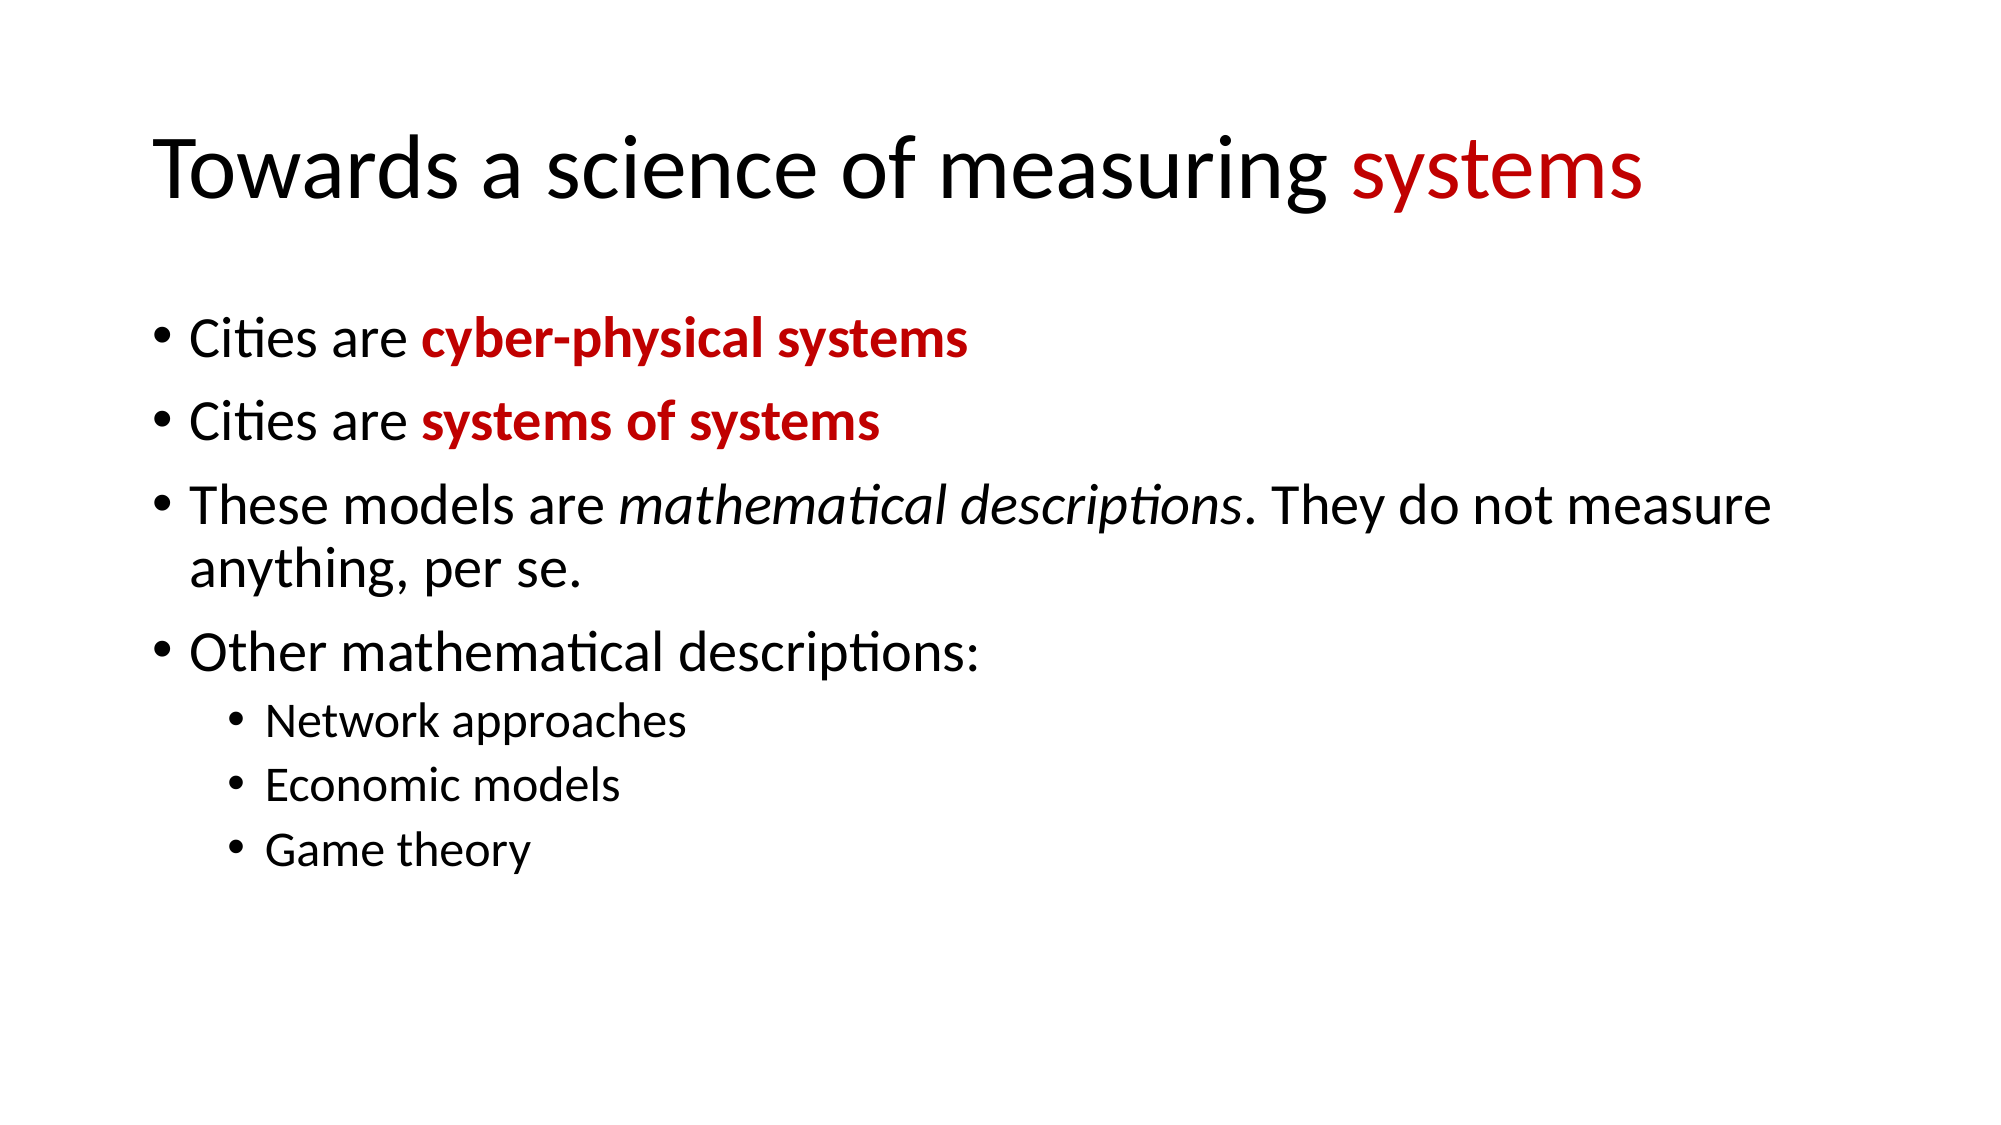

# Towards a science of measuring systems
Cities are cyber-physical systems
Cities are systems of systems
These models are mathematical descriptions. They do not measure anything, per se.
Other mathematical descriptions:
Network approaches
Economic models
Game theory